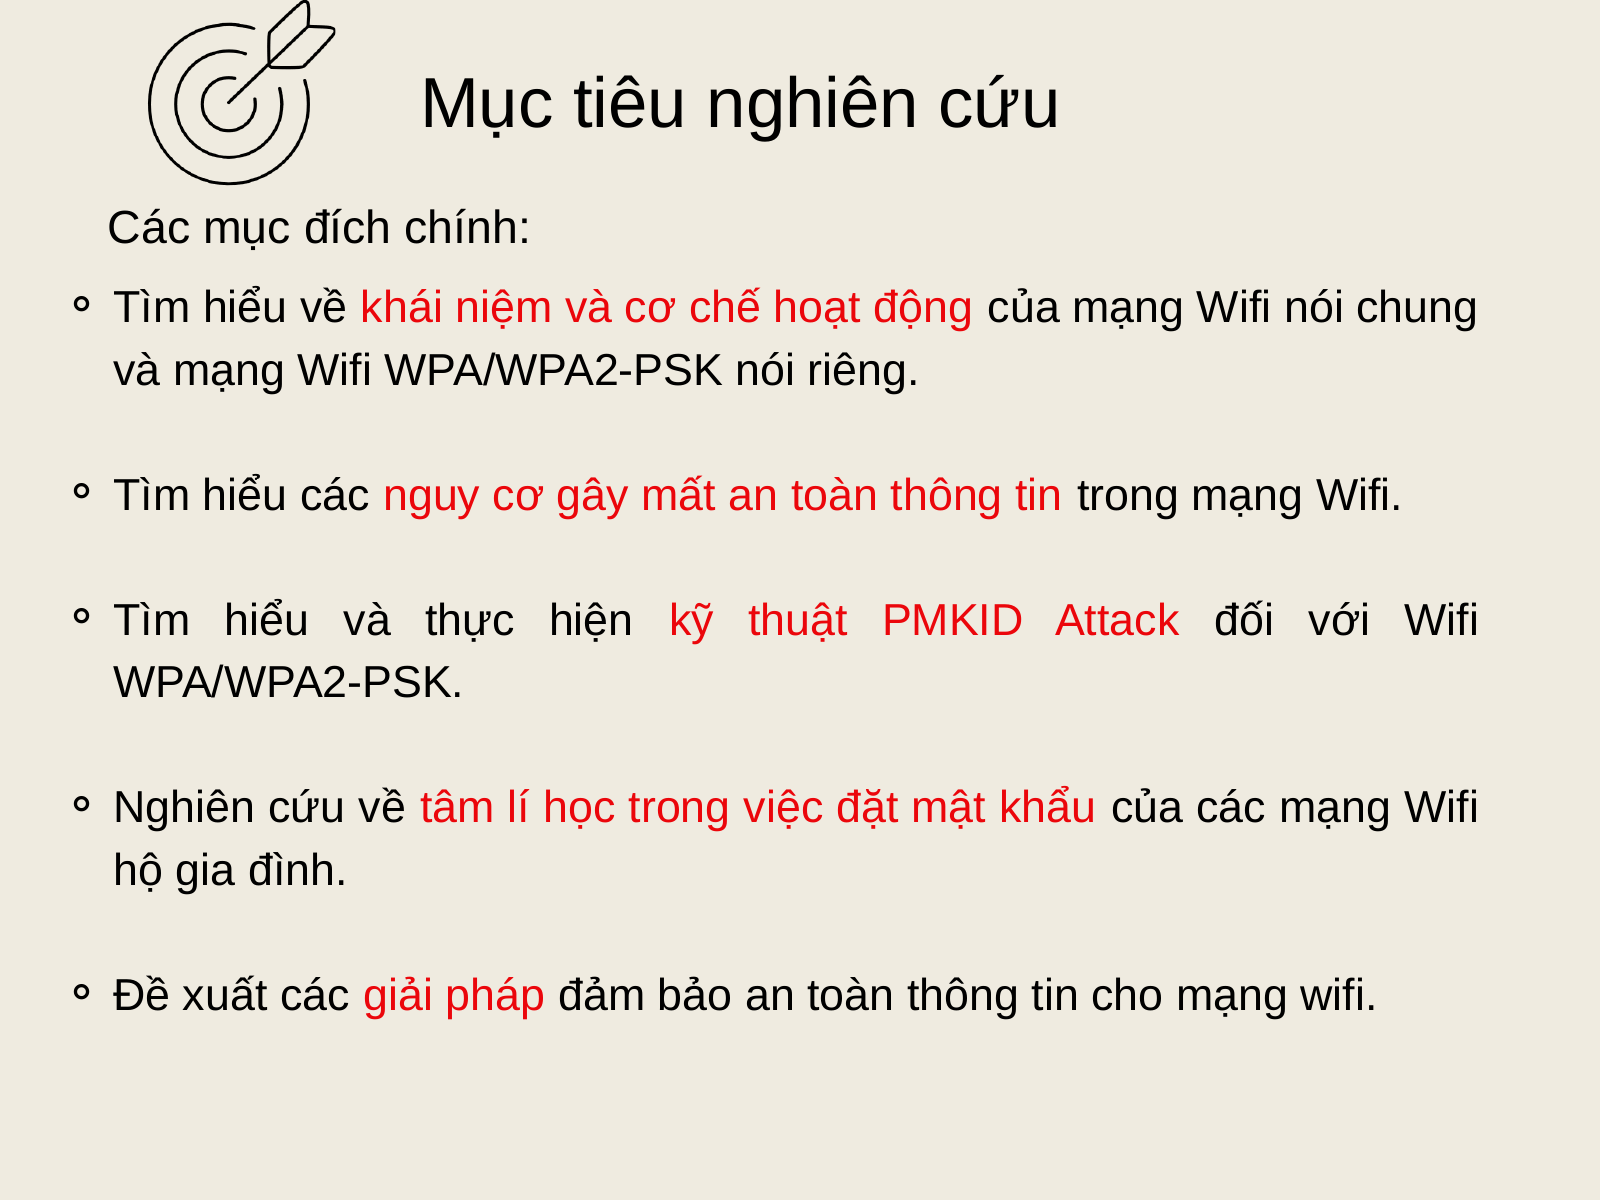

Mục tiêu nghiên cứu
          Các mục đích chính:
Tìm hiểu về khái niệm và cơ chế hoạt động của mạng Wifi nói chung và mạng Wifi WPA/WPA2-PSK nói riêng.

Tìm hiểu các nguy cơ gây mất an toàn thông tin trong mạng Wifi.

Tìm hiểu và thực hiện kỹ thuật PMKID Attack đối với Wifi WPA/WPA2-PSK.

Nghiên cứu về tâm lí học trong việc đặt mật khẩu của các mạng Wifi hộ gia đình.

Đề xuất các giải pháp đảm bảo an toàn thông tin cho mạng wifi.